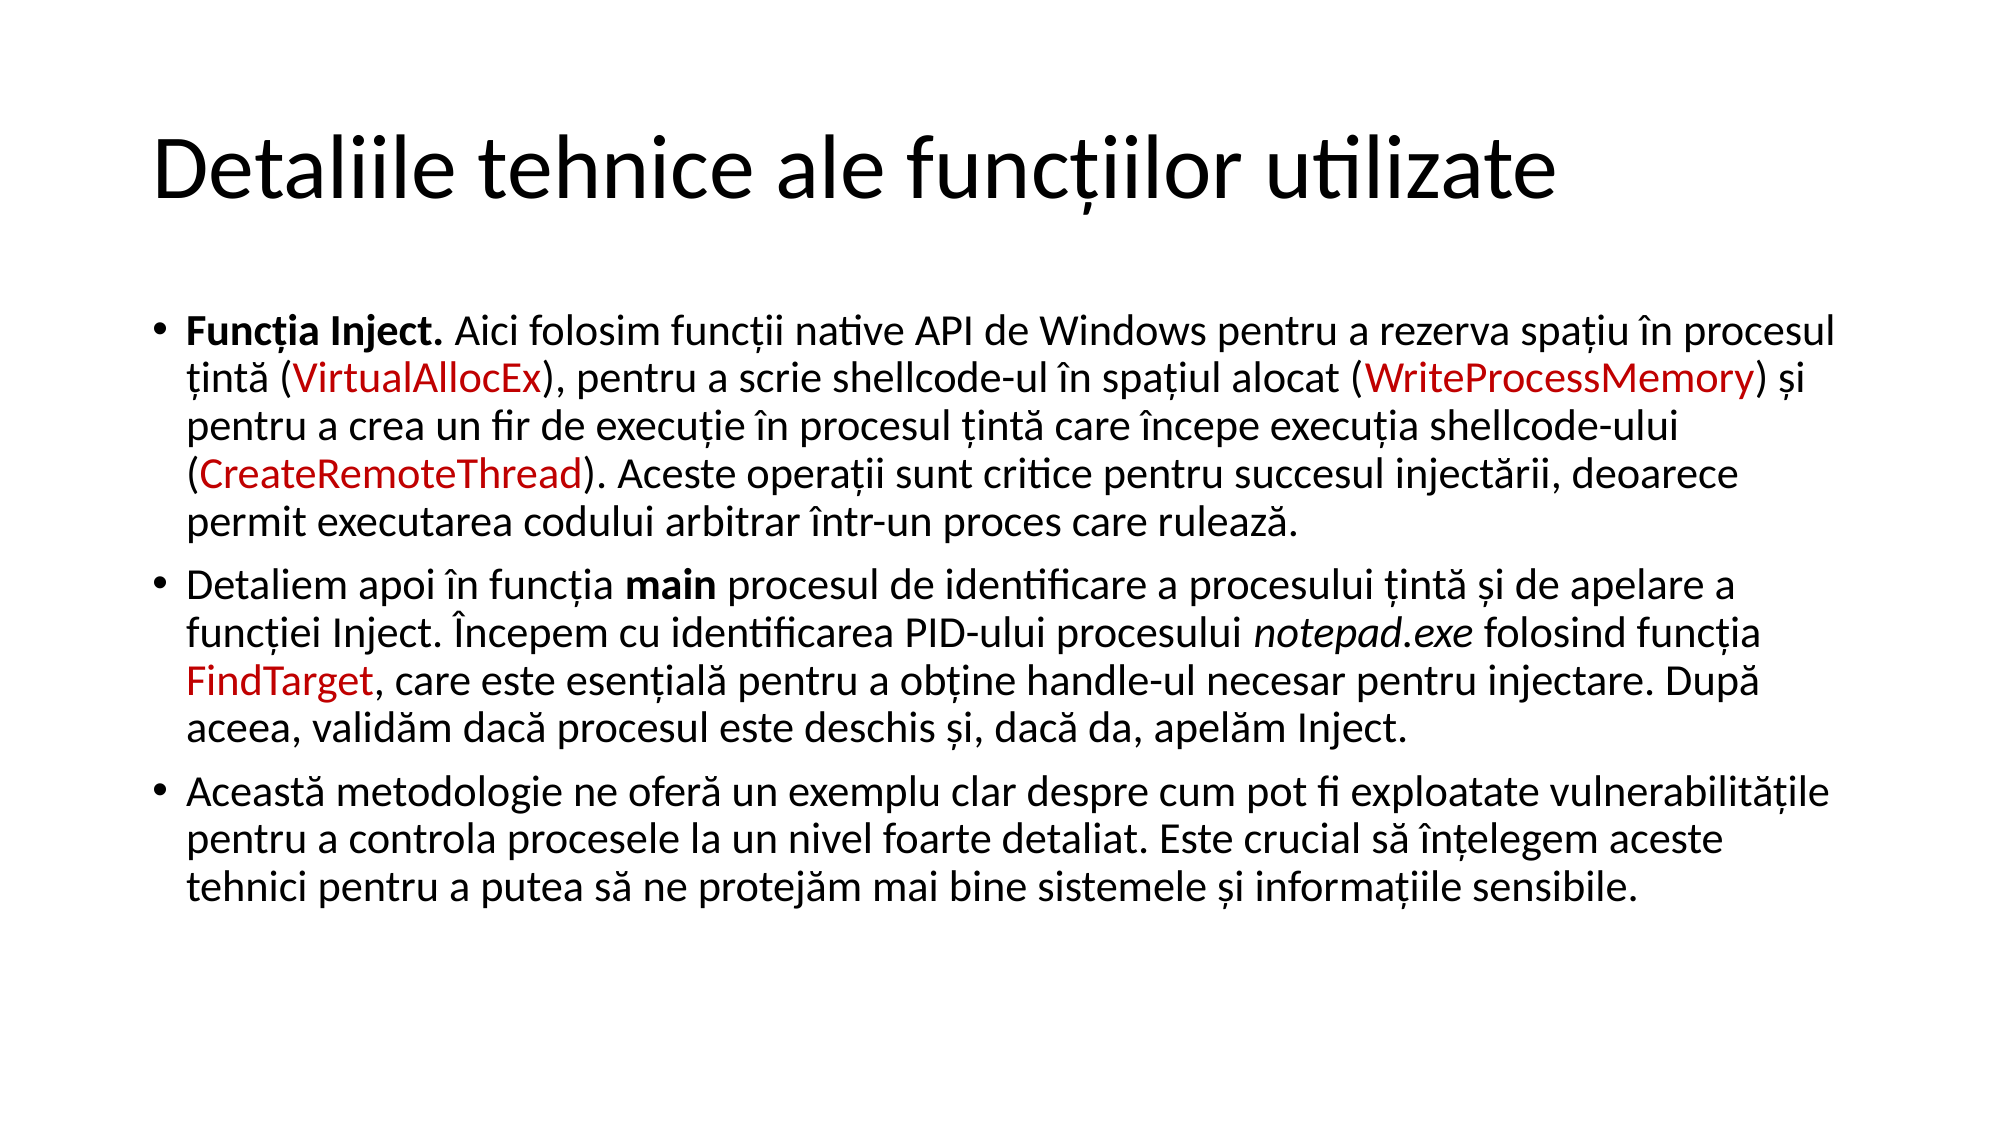

# Detaliile tehnice ale funcțiilor utilizate
Funcția Inject. Aici folosim funcții native API de Windows pentru a rezerva spațiu în procesul țintă (VirtualAllocEx), pentru a scrie shellcode-ul în spațiul alocat (WriteProcessMemory) și pentru a crea un fir de execuție în procesul țintă care începe execuția shellcode-ului (CreateRemoteThread). Aceste operații sunt critice pentru succesul injectării, deoarece permit executarea codului arbitrar într-un proces care rulează.
Detaliem apoi în funcția main procesul de identificare a procesului țintă și de apelare a funcției Inject. Începem cu identificarea PID-ului procesului notepad.exe folosind funcția FindTarget, care este esențială pentru a obține handle-ul necesar pentru injectare. După aceea, validăm dacă procesul este deschis și, dacă da, apelăm Inject.
Această metodologie ne oferă un exemplu clar despre cum pot fi exploatate vulnerabilitățile pentru a controla procesele la un nivel foarte detaliat. Este crucial să înțelegem aceste tehnici pentru a putea să ne protejăm mai bine sistemele și informațiile sensibile.